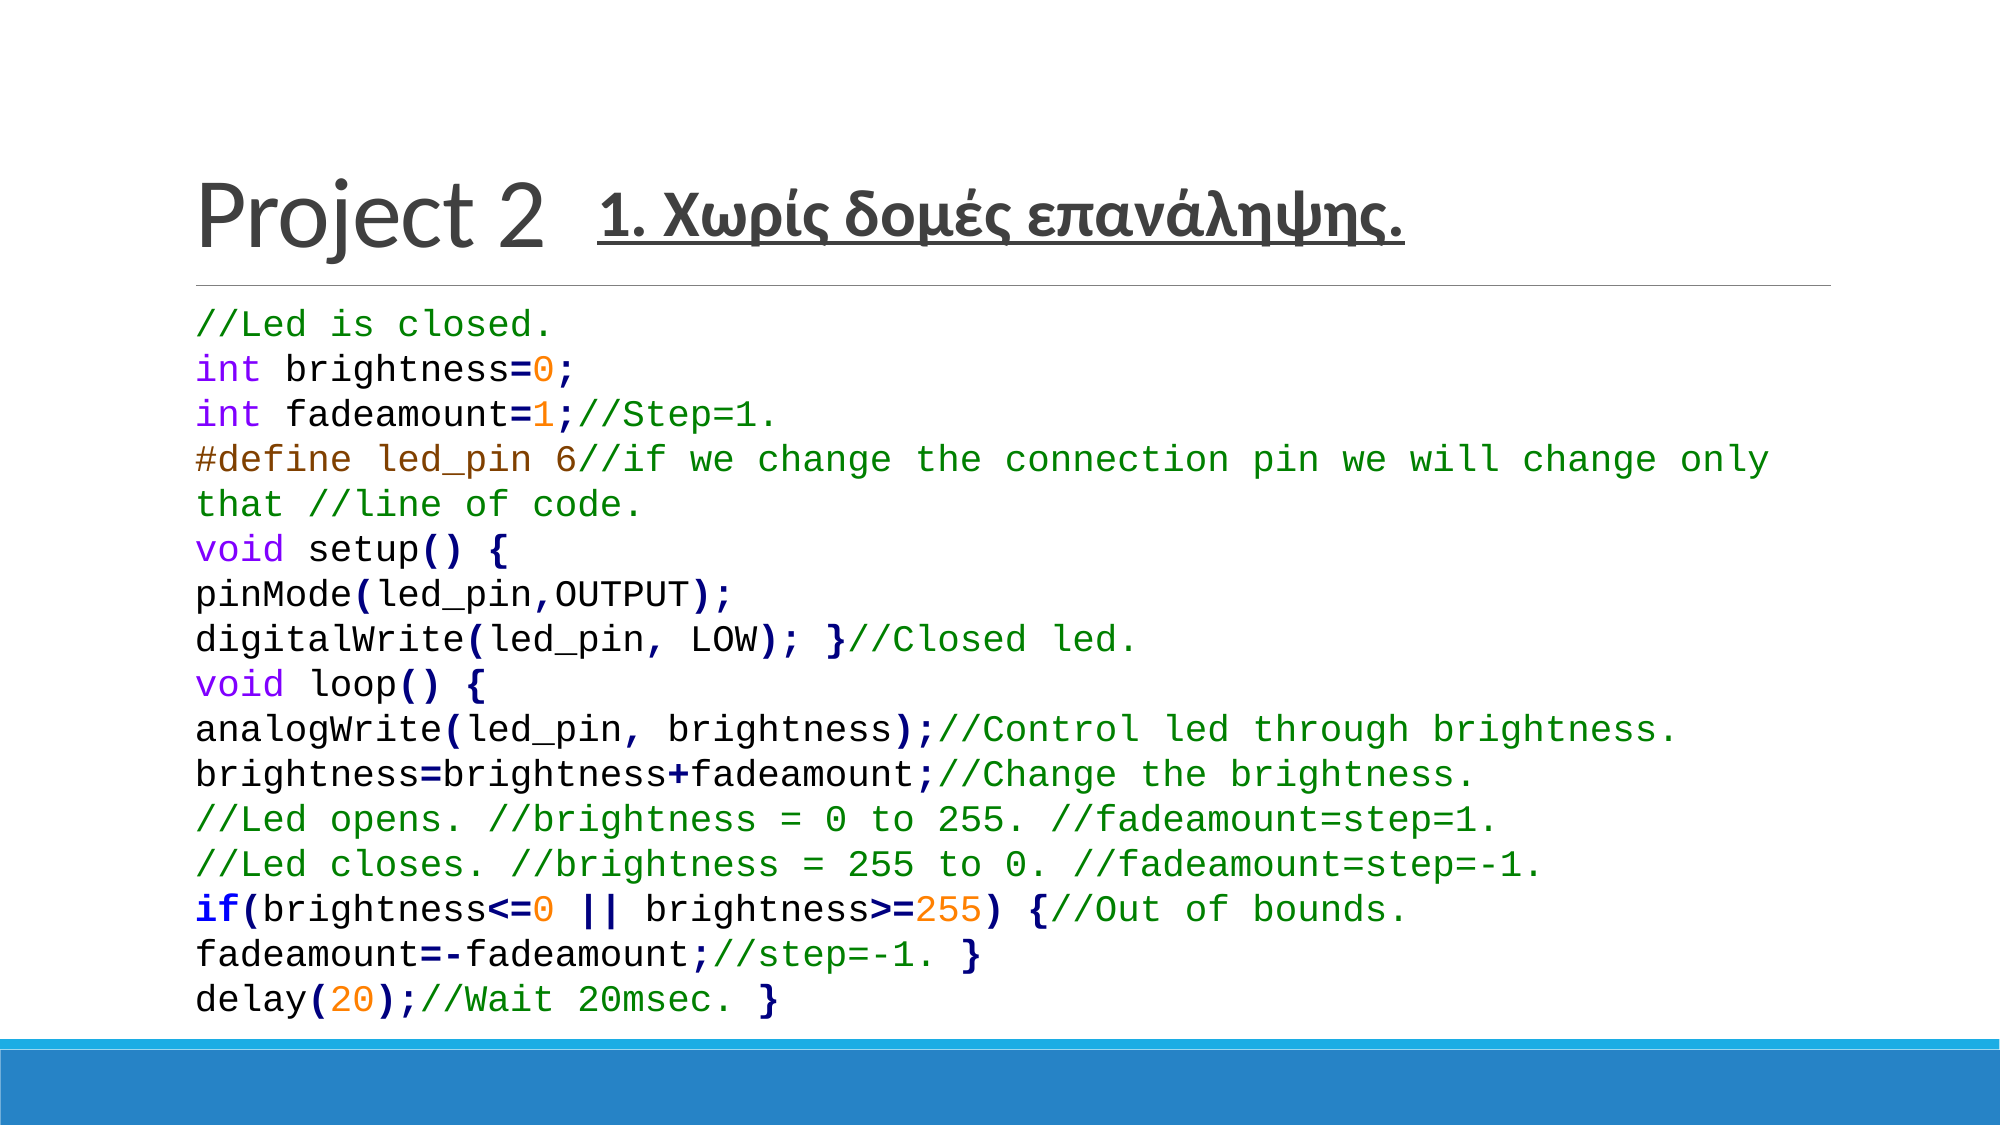

# Project 2
1. Χωρίς δομές επανάληψης.

//Led is closed.
int brightness=0;
int fadeamount=1;//Step=1.
#define led_pin 6//if we change the connection pin we will change only that //line of code.
void setup() {
pinMode(led_pin,OUTPUT);
digitalWrite(led_pin, LOW); }//Closed led.
void loop() {
analogWrite(led_pin, brightness);//Control led through brightness. brightness=brightness+fadeamount;//Change the brightness.
//Led opens. //brightness = 0 to 255. //fadeamount=step=1.
//Led closes. //brightness = 255 to 0. //fadeamount=step=-1.
if(brightness<=0 || brightness>=255) {//Out of bounds.
fadeamount=-fadeamount;//step=-1. }
delay(20);//Wait 20msec. }